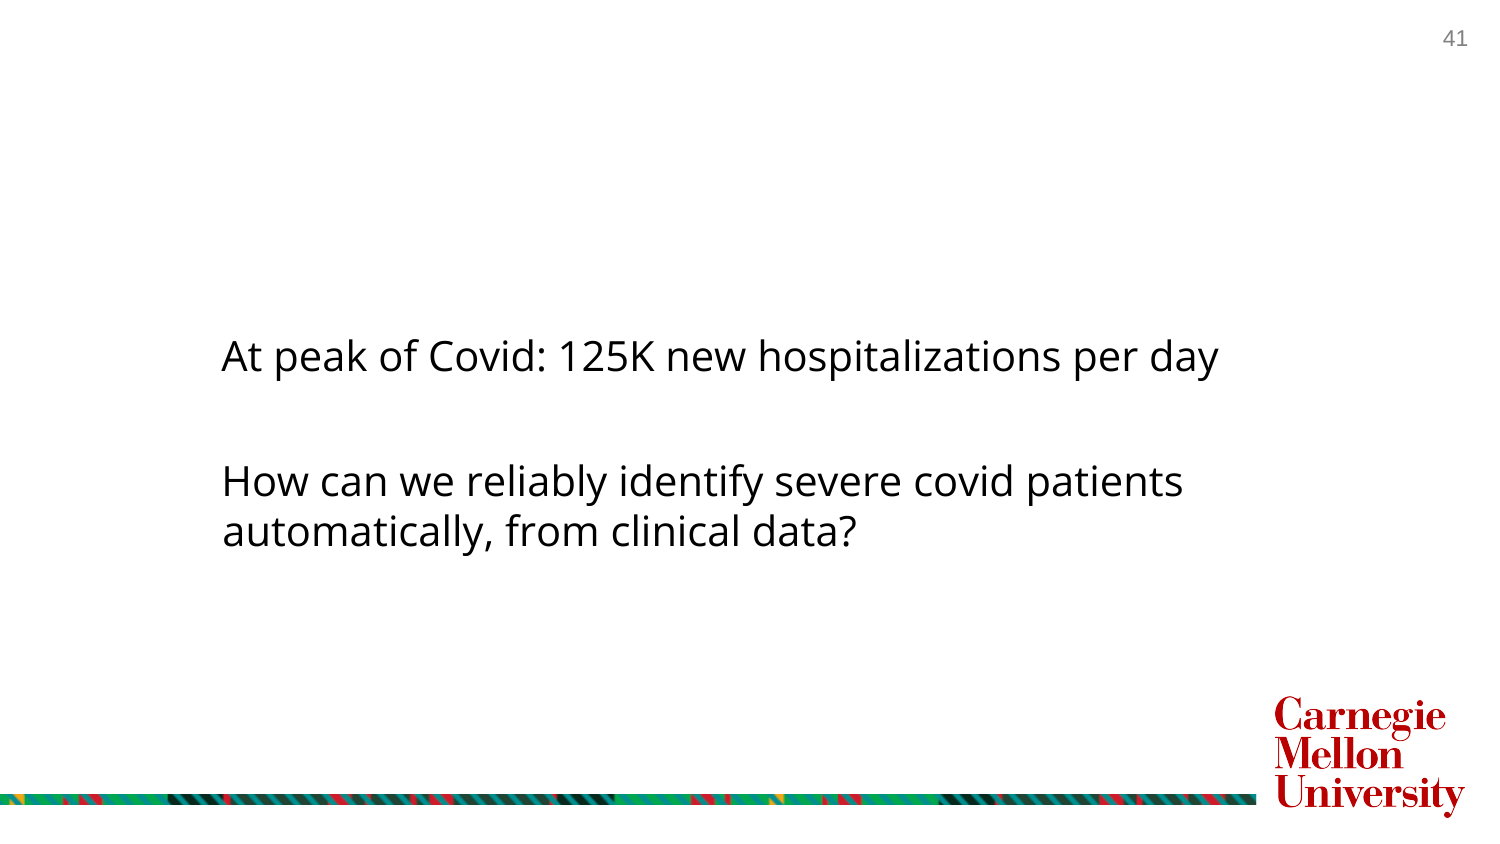

At peak of Covid: 125K new hospitalizations per day

How can we reliably identify severe covid patients automatically, from clinical data?
41